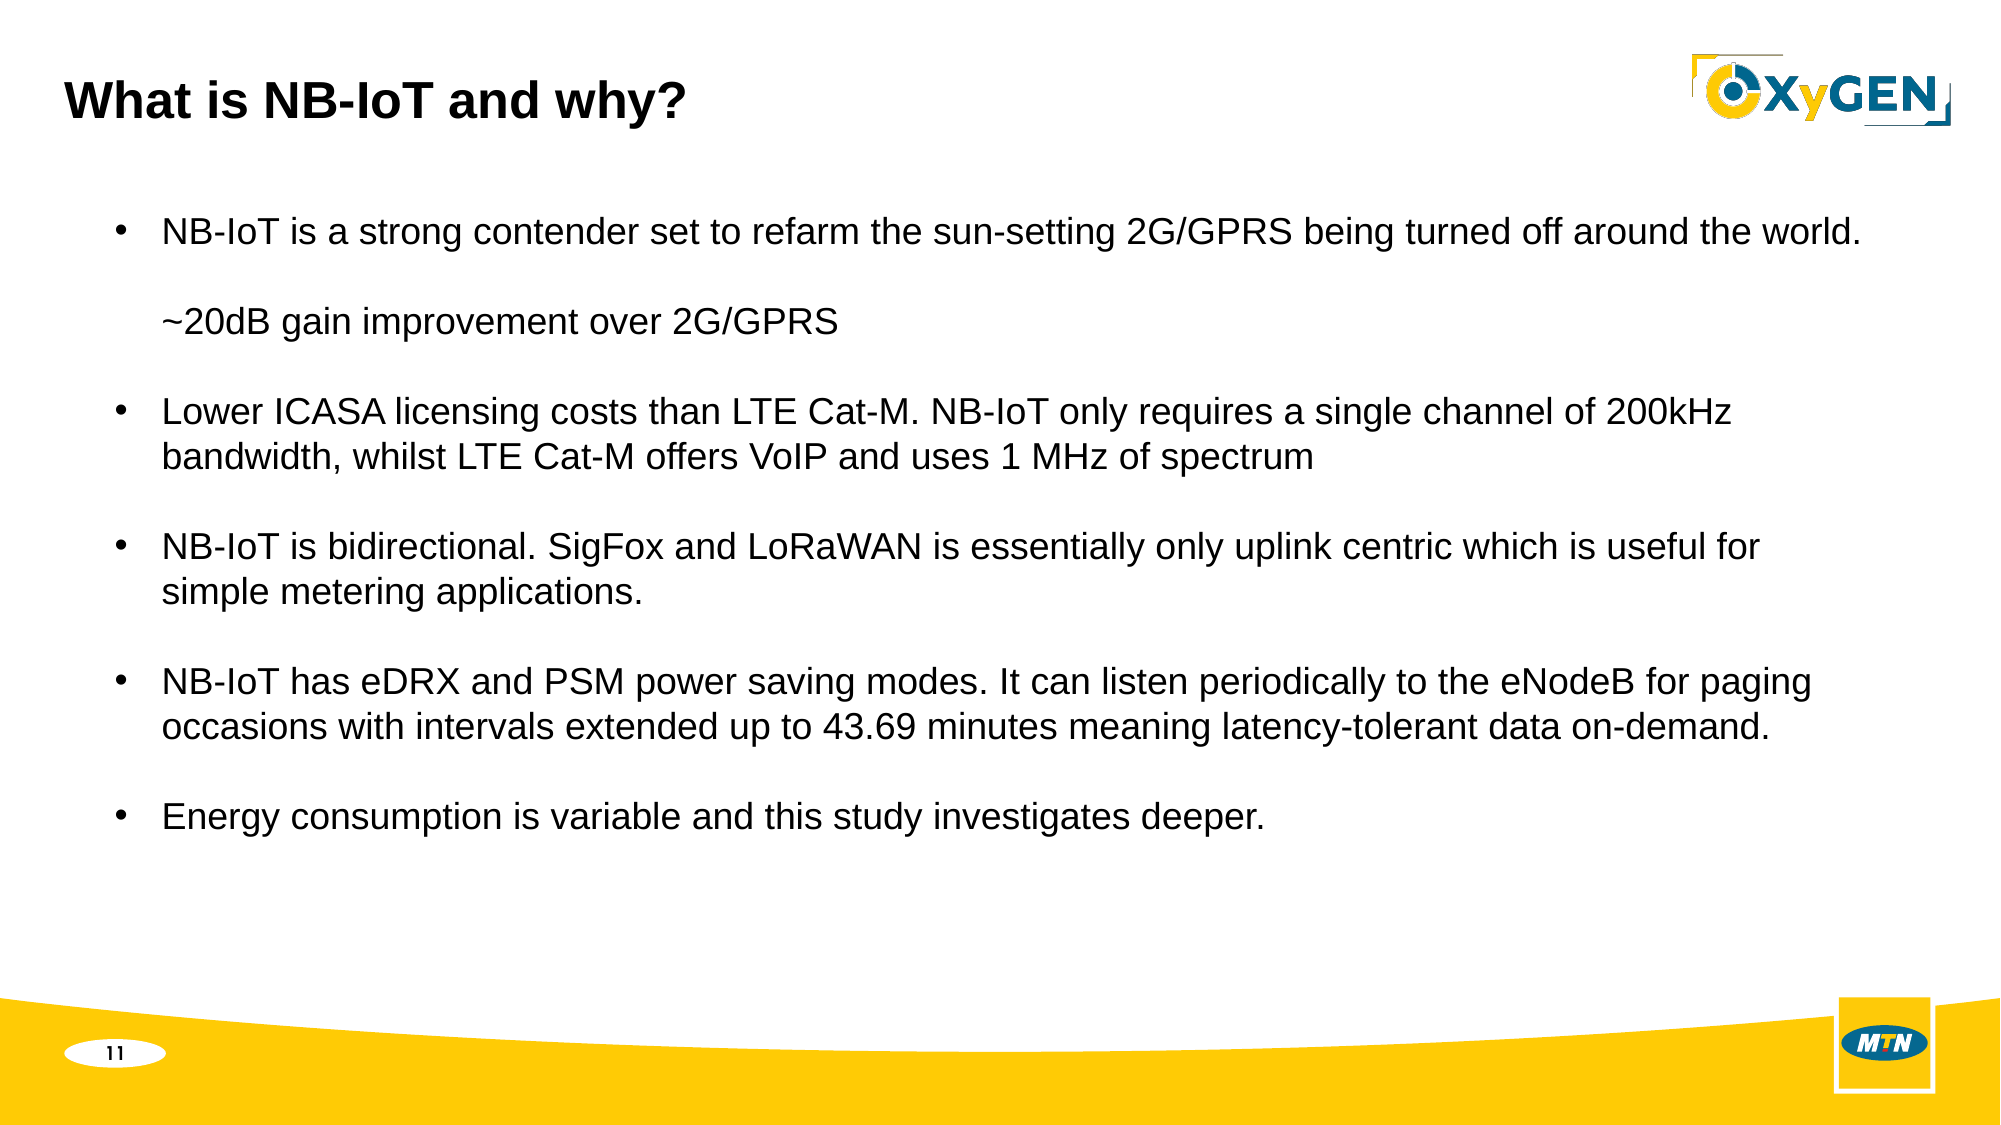

What is NB-IoT and why?

NB-IoT is a strong contender set to refarm the sun-setting 2G/GPRS being turned off around the world.
~20dB gain improvement over 2G/GPRS

Lower ICASA licensing costs than LTE Cat-M. NB-IoT only requires a single channel of 200kHz bandwidth, whilst LTE Cat-M offers VoIP and uses 1 MHz of spectrum

NB-IoT is bidirectional. SigFox and LoRaWAN is essentially only uplink centric which is useful for simple metering applications.

NB-IoT has eDRX and PSM power saving modes. It can listen periodically to the eNodeB for paging occasions with intervals extended up to 43.69 minutes meaning latency-tolerant data on-demand.

Energy consumption is variable and this study investigates deeper.